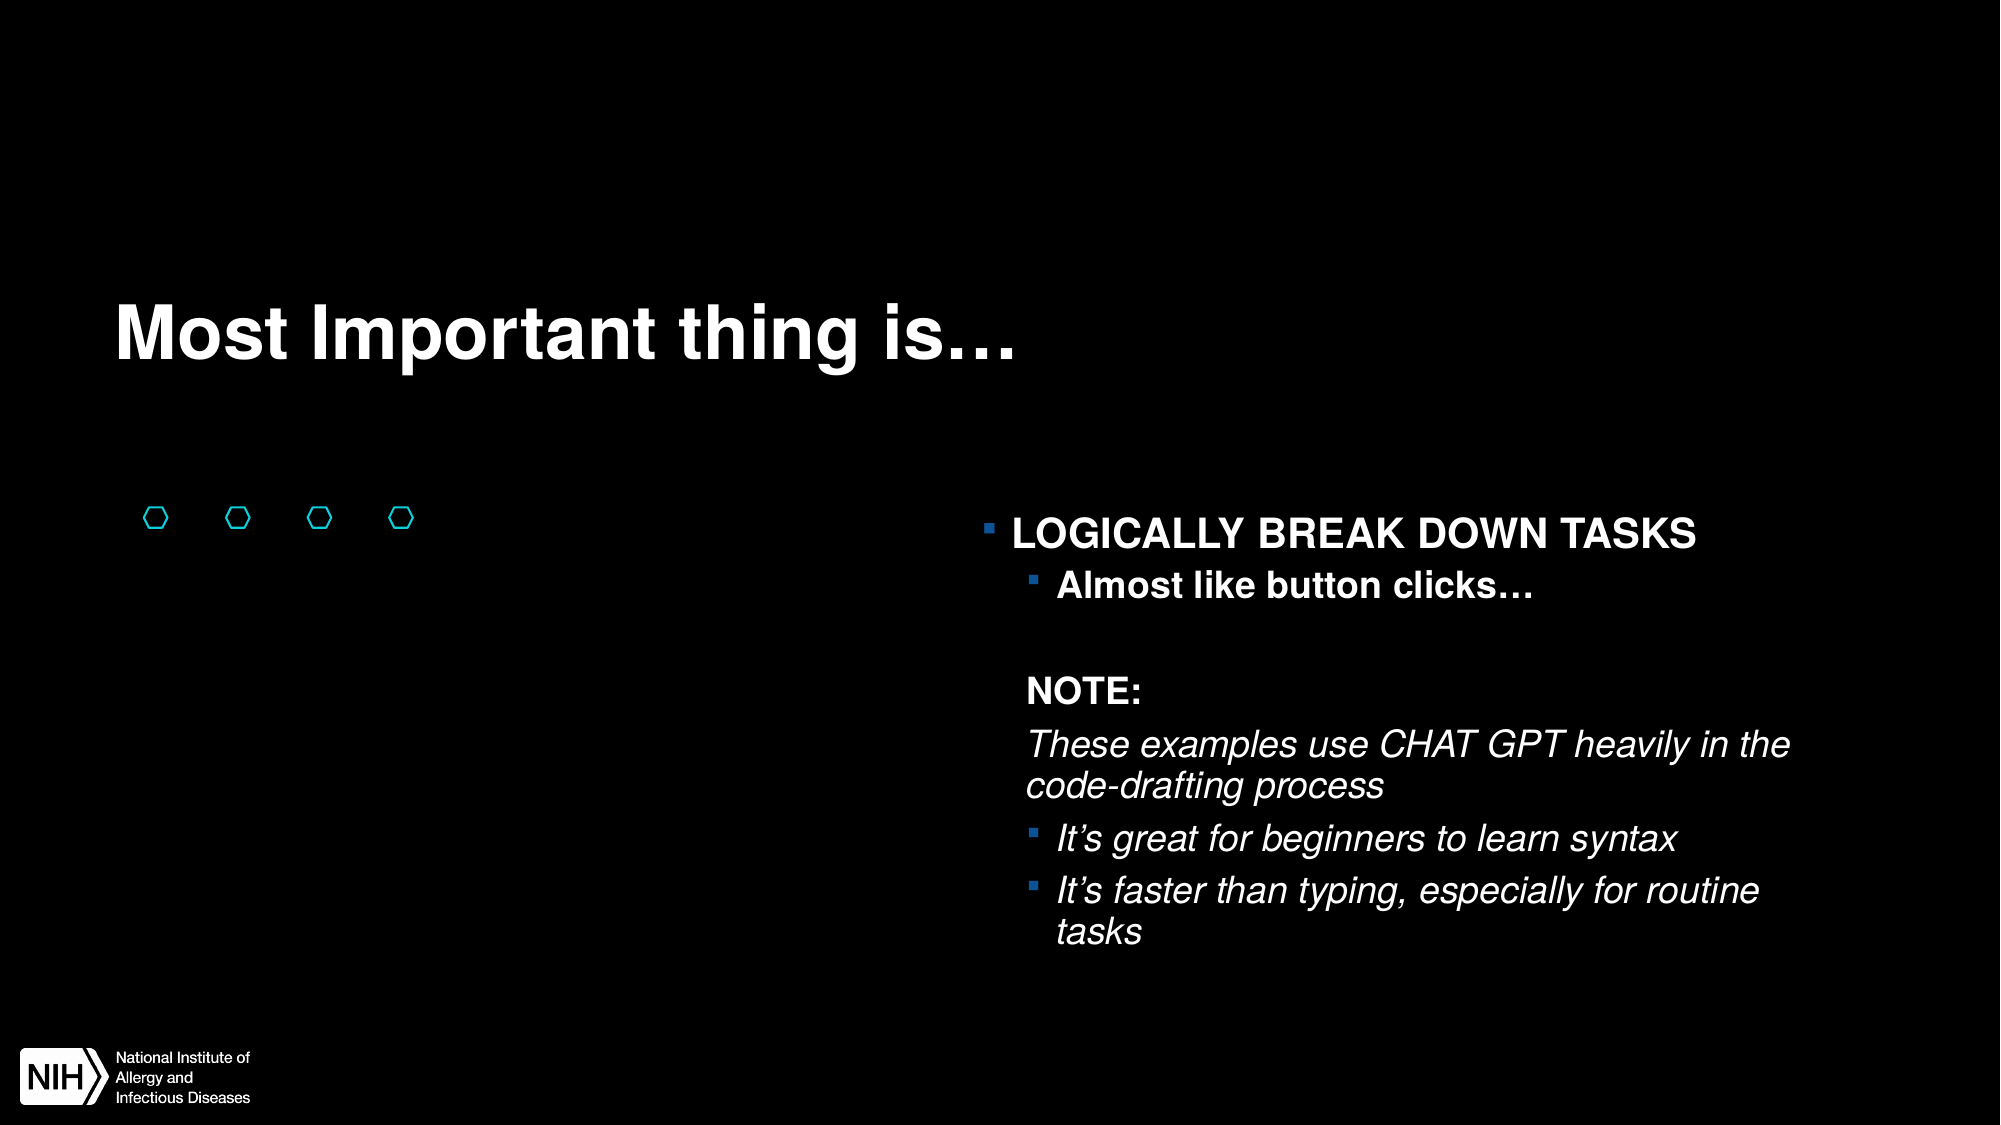

Most Important thing is…
LOGICALLY BREAK DOWN TASKS
Almost like button clicks…

NOTE:
These examples use CHAT GPT heavily in the code-drafting process
It’s great for beginners to learn syntax
It’s faster than typing, especially for routine tasks